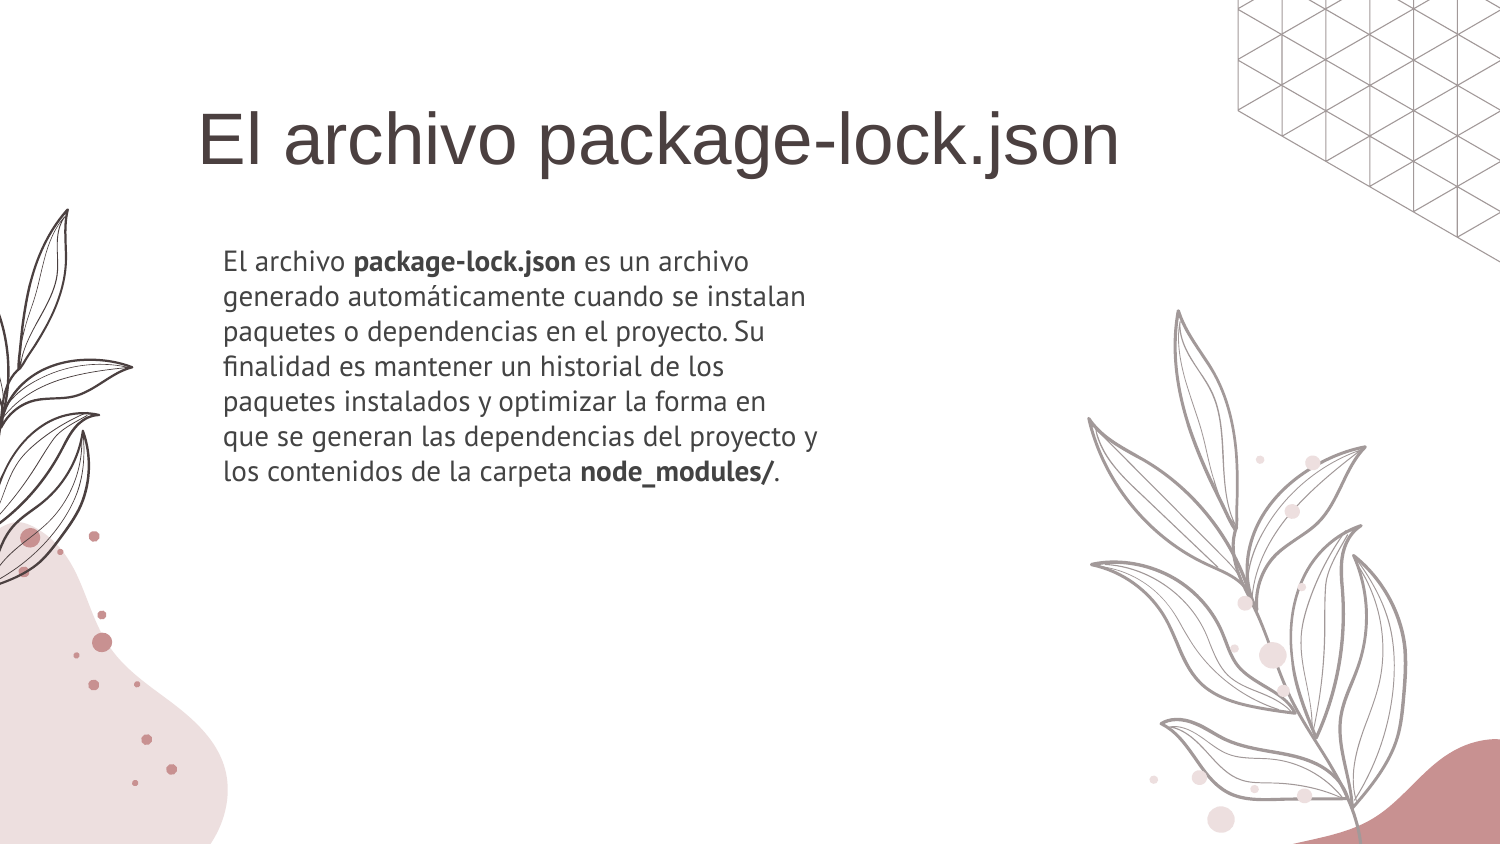

# El archivo package-lock.json
El archivo package-lock.json es un archivo generado automáticamente cuando se instalan paquetes o dependencias en el proyecto. Su finalidad es mantener un historial de los paquetes instalados y optimizar la forma en que se generan las dependencias del proyecto y los contenidos de la carpeta node_modules/.